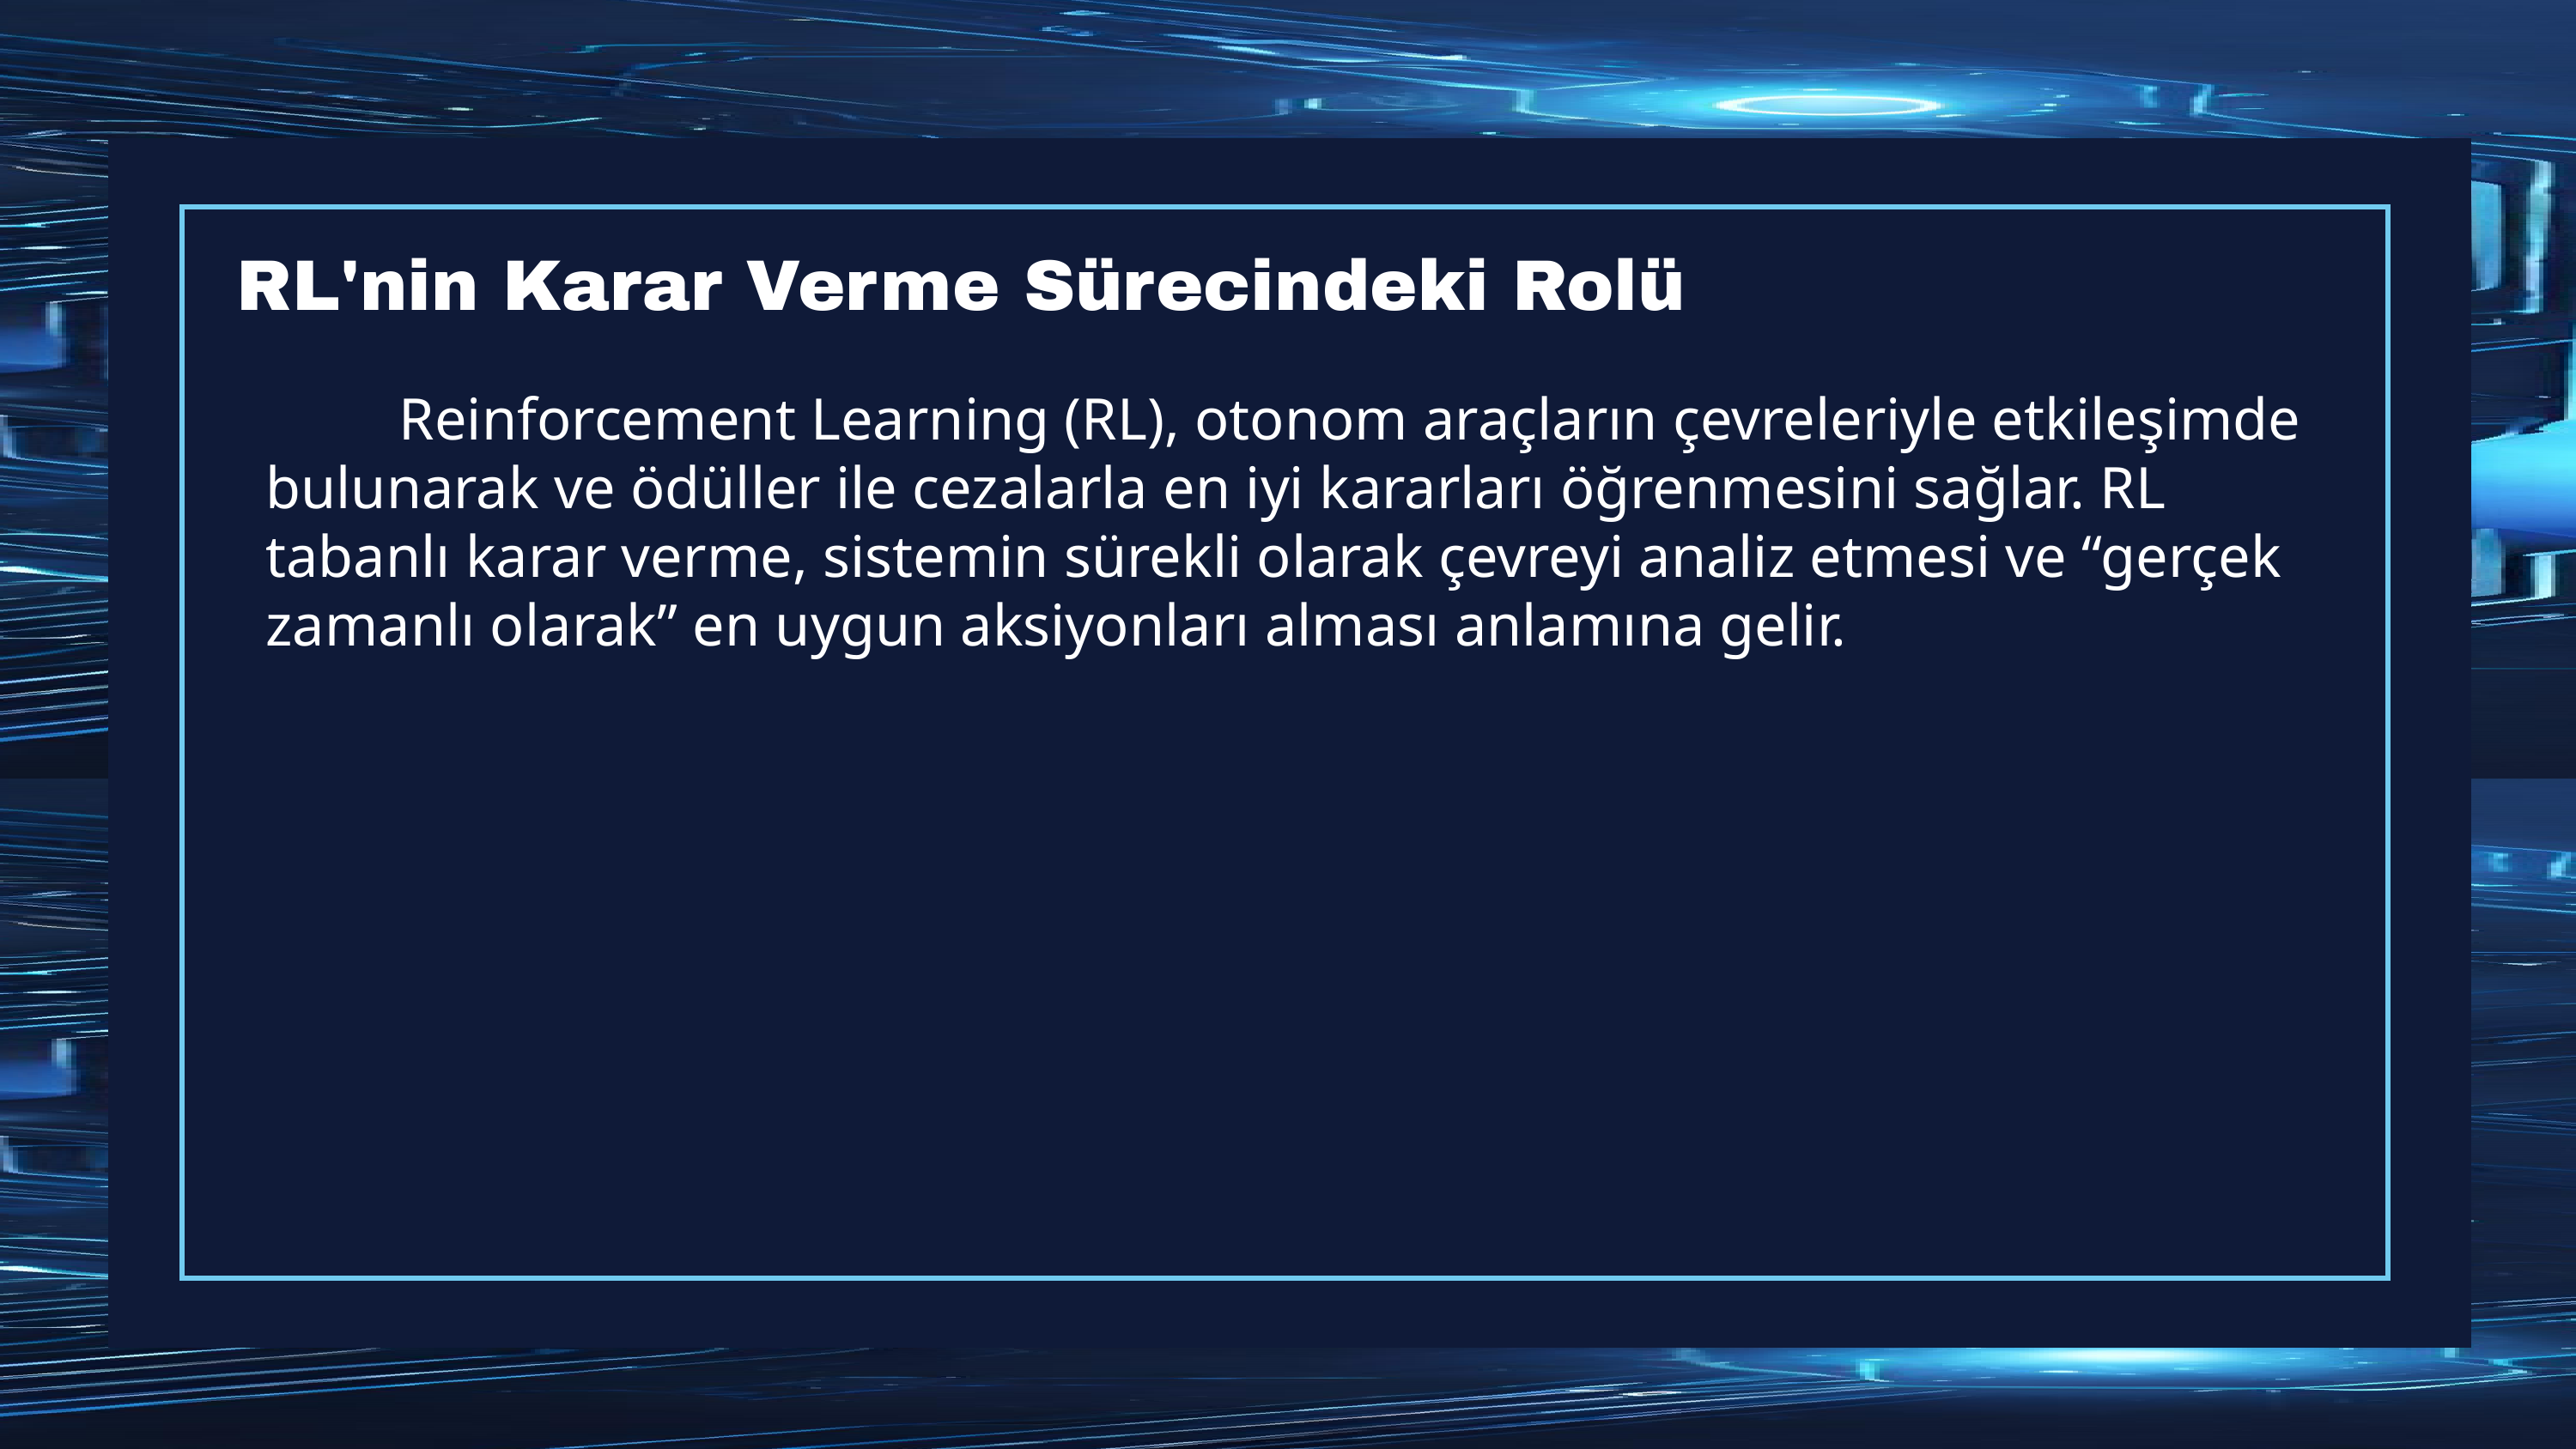

# RL'nin Karar Verme Sürecindeki Rolü
         Reinforcement Learning (RL), otonom araçların çevreleriyle etkileşimde bulunarak ve ödüller ile cezalarla en iyi kararları öğrenmesini sağlar. RL tabanlı karar verme, sistemin sürekli olarak çevreyi analiz etmesi ve “gerçek zamanlı olarak” en uygun aksiyonları alması anlamına gelir.